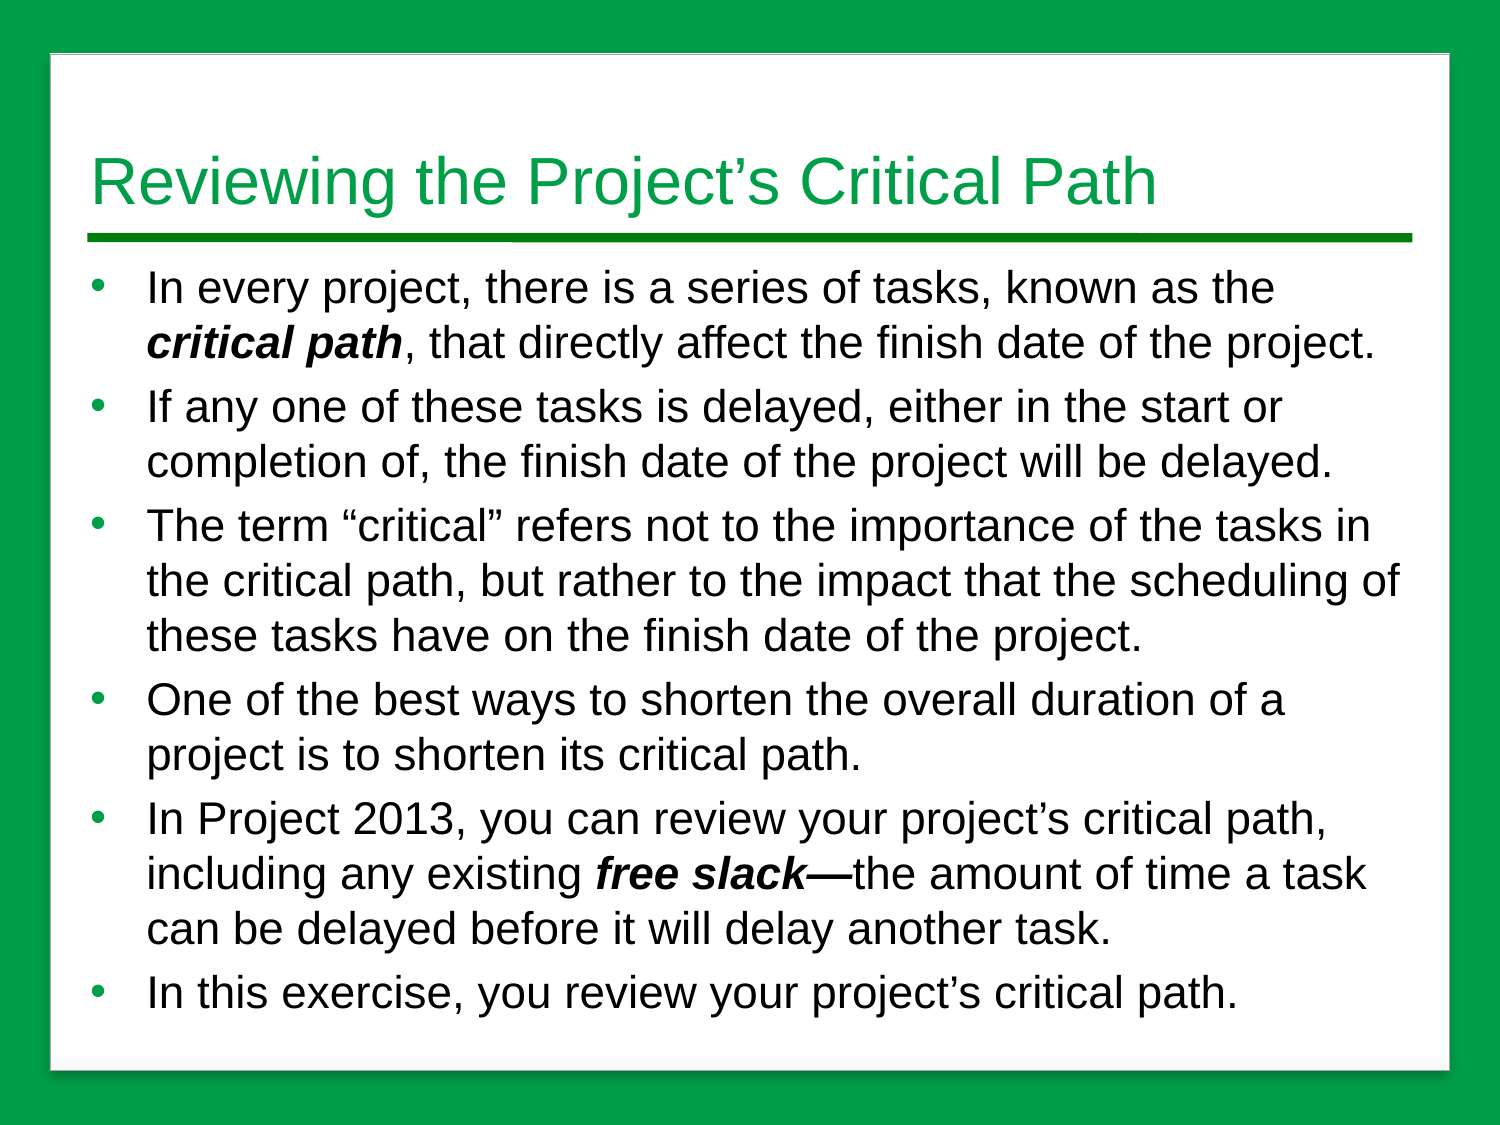

# Reviewing the Project’s Critical Path
In every project, there is a series of tasks, known as the critical path, that directly affect the finish date of the project.
If any one of these tasks is delayed, either in the start or completion of, the finish date of the project will be delayed.
The term “critical” refers not to the importance of the tasks in the critical path, but rather to the impact that the scheduling of these tasks have on the finish date of the project.
One of the best ways to shorten the overall duration of a project is to shorten its critical path.
In Project 2013, you can review your project’s critical path, including any existing free slack—the amount of time a task can be delayed before it will delay another task.
In this exercise, you review your project’s critical path.